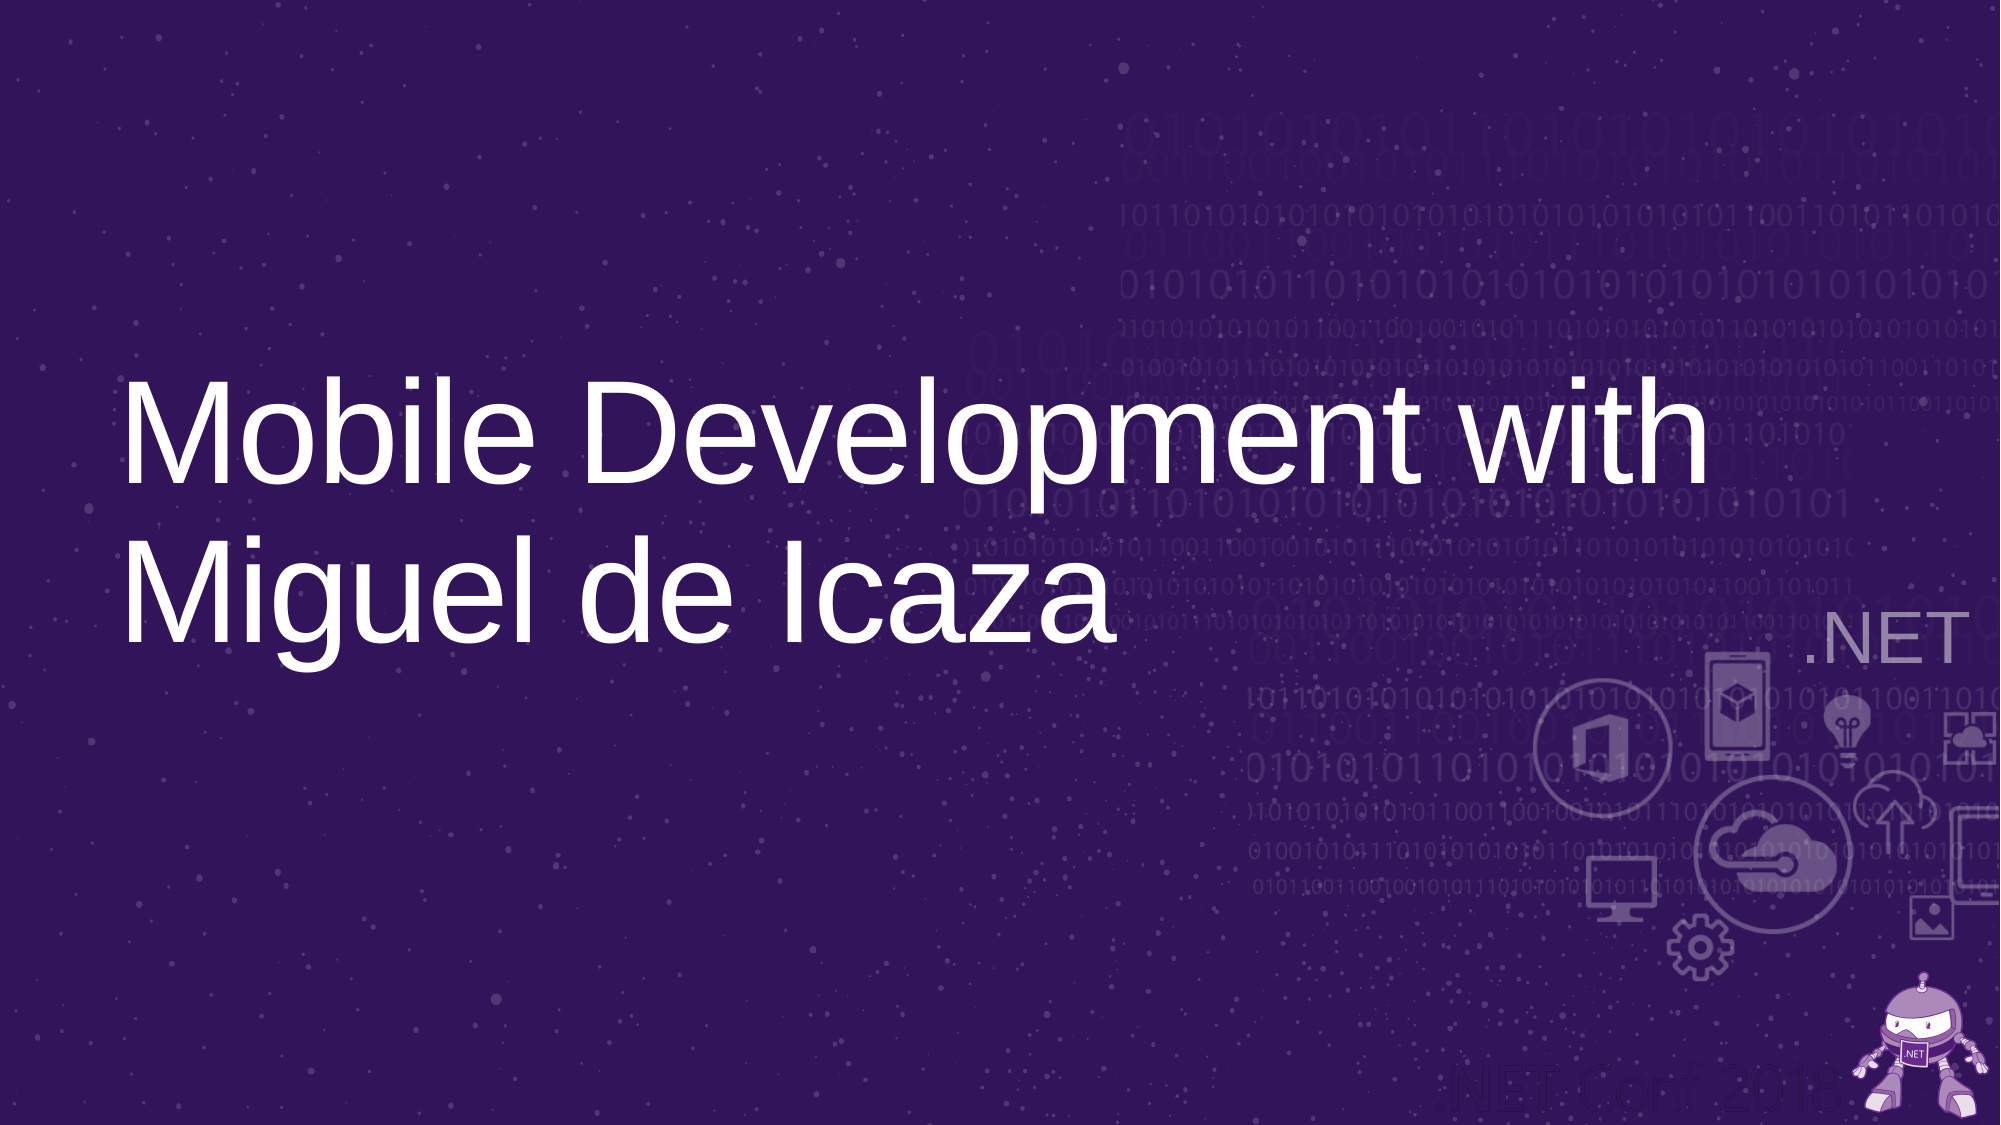

# Mobile Development with Miguel de Icaza